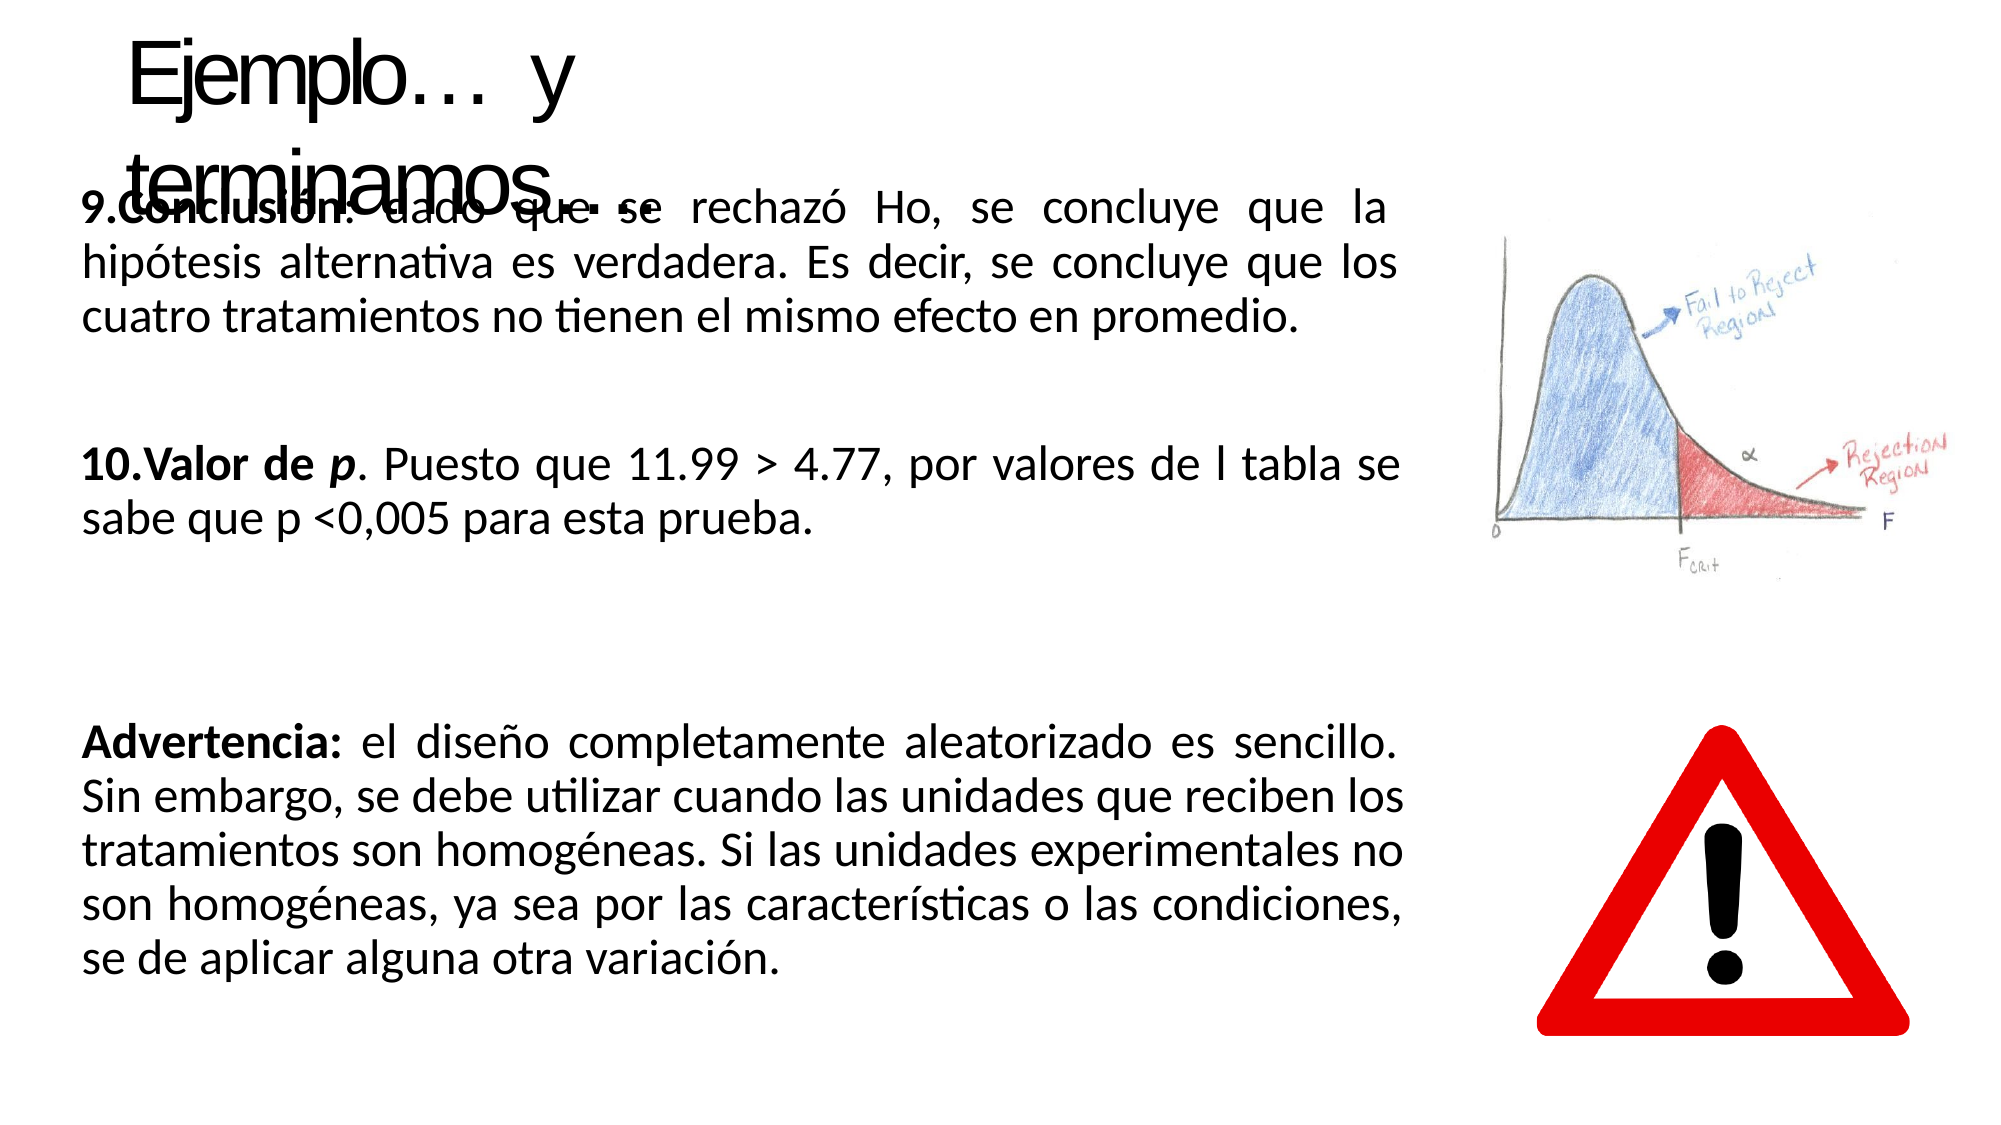

# Ejemplo…	y terminamos….
Conclusión: dado que se rechazó Ho, se concluye que la  hipótesis alternativa es verdadera. Es decir, se concluye que los  cuatro tratamientos no tienen el mismo efecto en promedio.

Valor de p. Puesto que 11.99 > 4.77, por valores de l tabla se  sabe que p <0,005 para esta prueba.

Advertencia: el diseño completamente aleatorizado es sencillo.  Sin embargo, se debe utilizar cuando las unidades que reciben los  tratamientos son homogéneas. Si las unidades experimentales no  son homogéneas, ya sea por las características o las condiciones,  se de aplicar alguna otra variación.